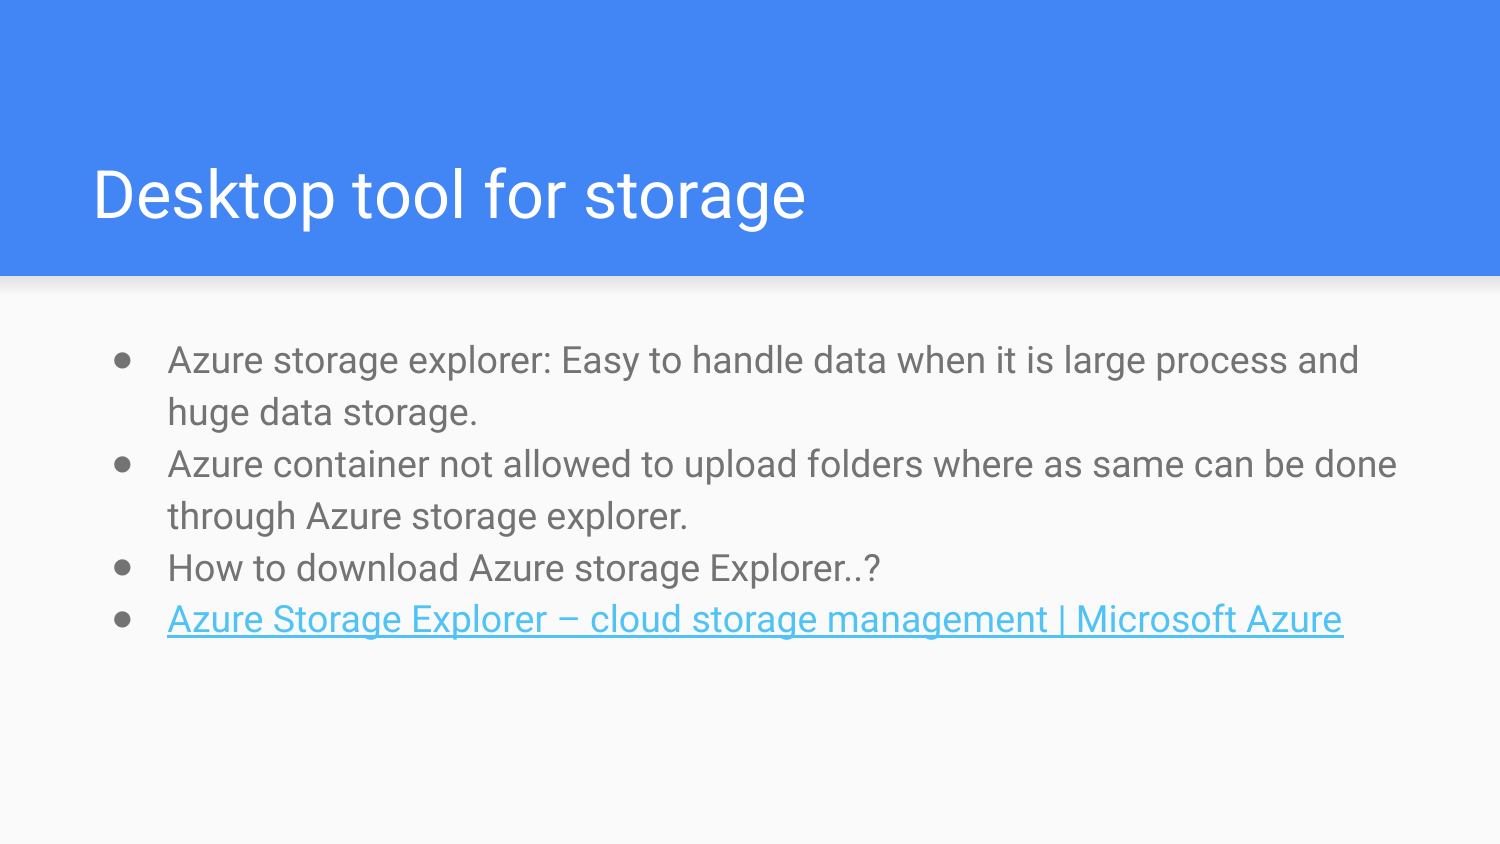

# Desktop tool for storage
Azure storage explorer: Easy to handle data when it is large process and huge data storage.
Azure container not allowed to upload folders where as same can be done through Azure storage explorer.
How to download Azure storage Explorer..?
Azure Storage Explorer – cloud storage management | Microsoft Azure